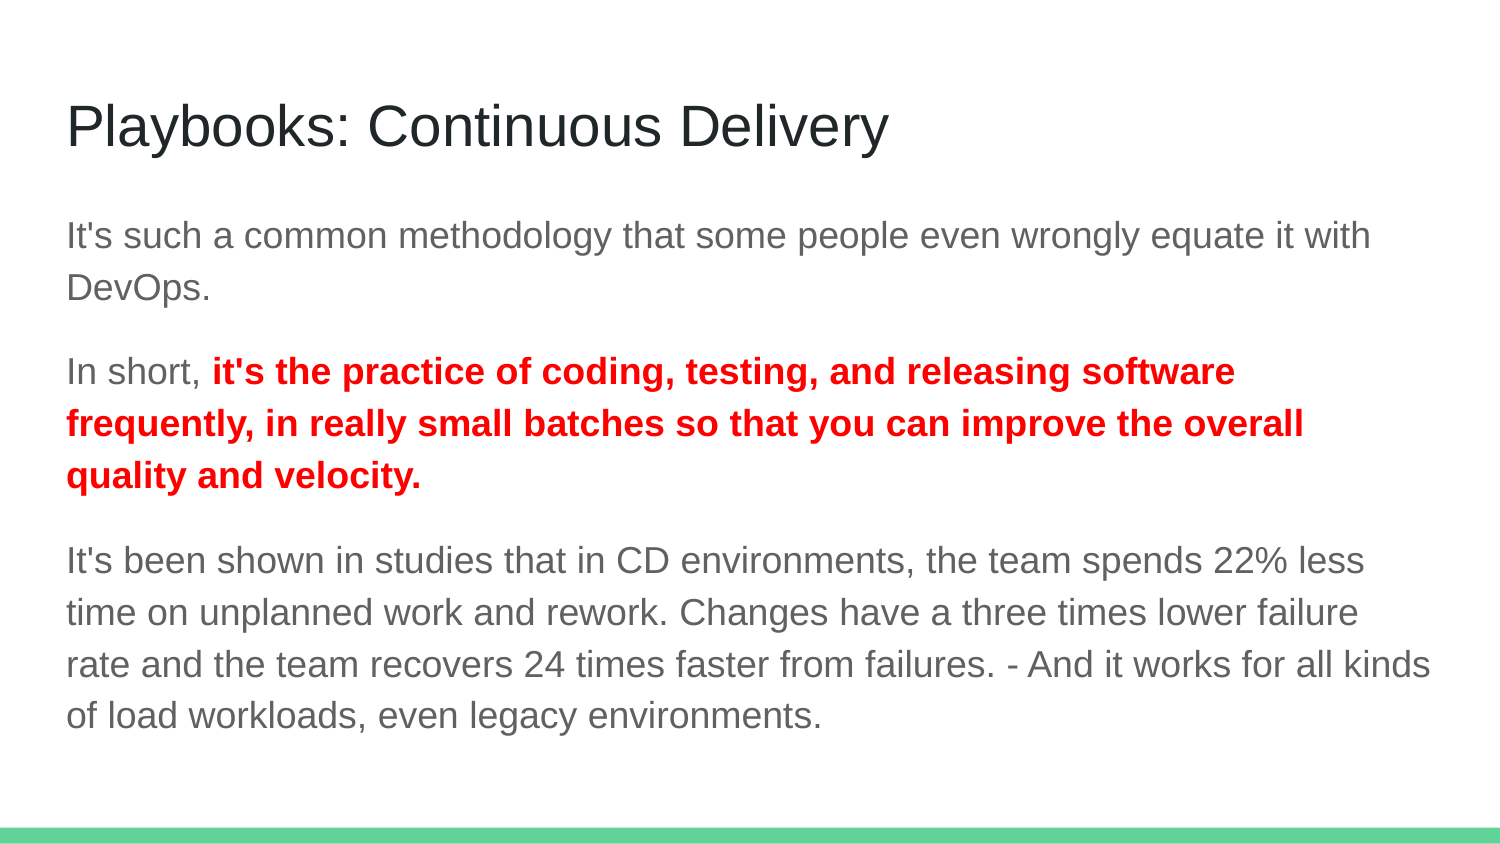

# Playbooks: Continuous Delivery
It's such a common methodology that some people even wrongly equate it with DevOps.
In short, it's the practice of coding, testing, and releasing software frequently, in really small batches so that you can improve the overall quality and velocity.
It's been shown in studies that in CD environments, the team spends 22% less time on unplanned work and rework. Changes have a three times lower failure rate and the team recovers 24 times faster from failures. - And it works for all kinds of load workloads, even legacy environments.